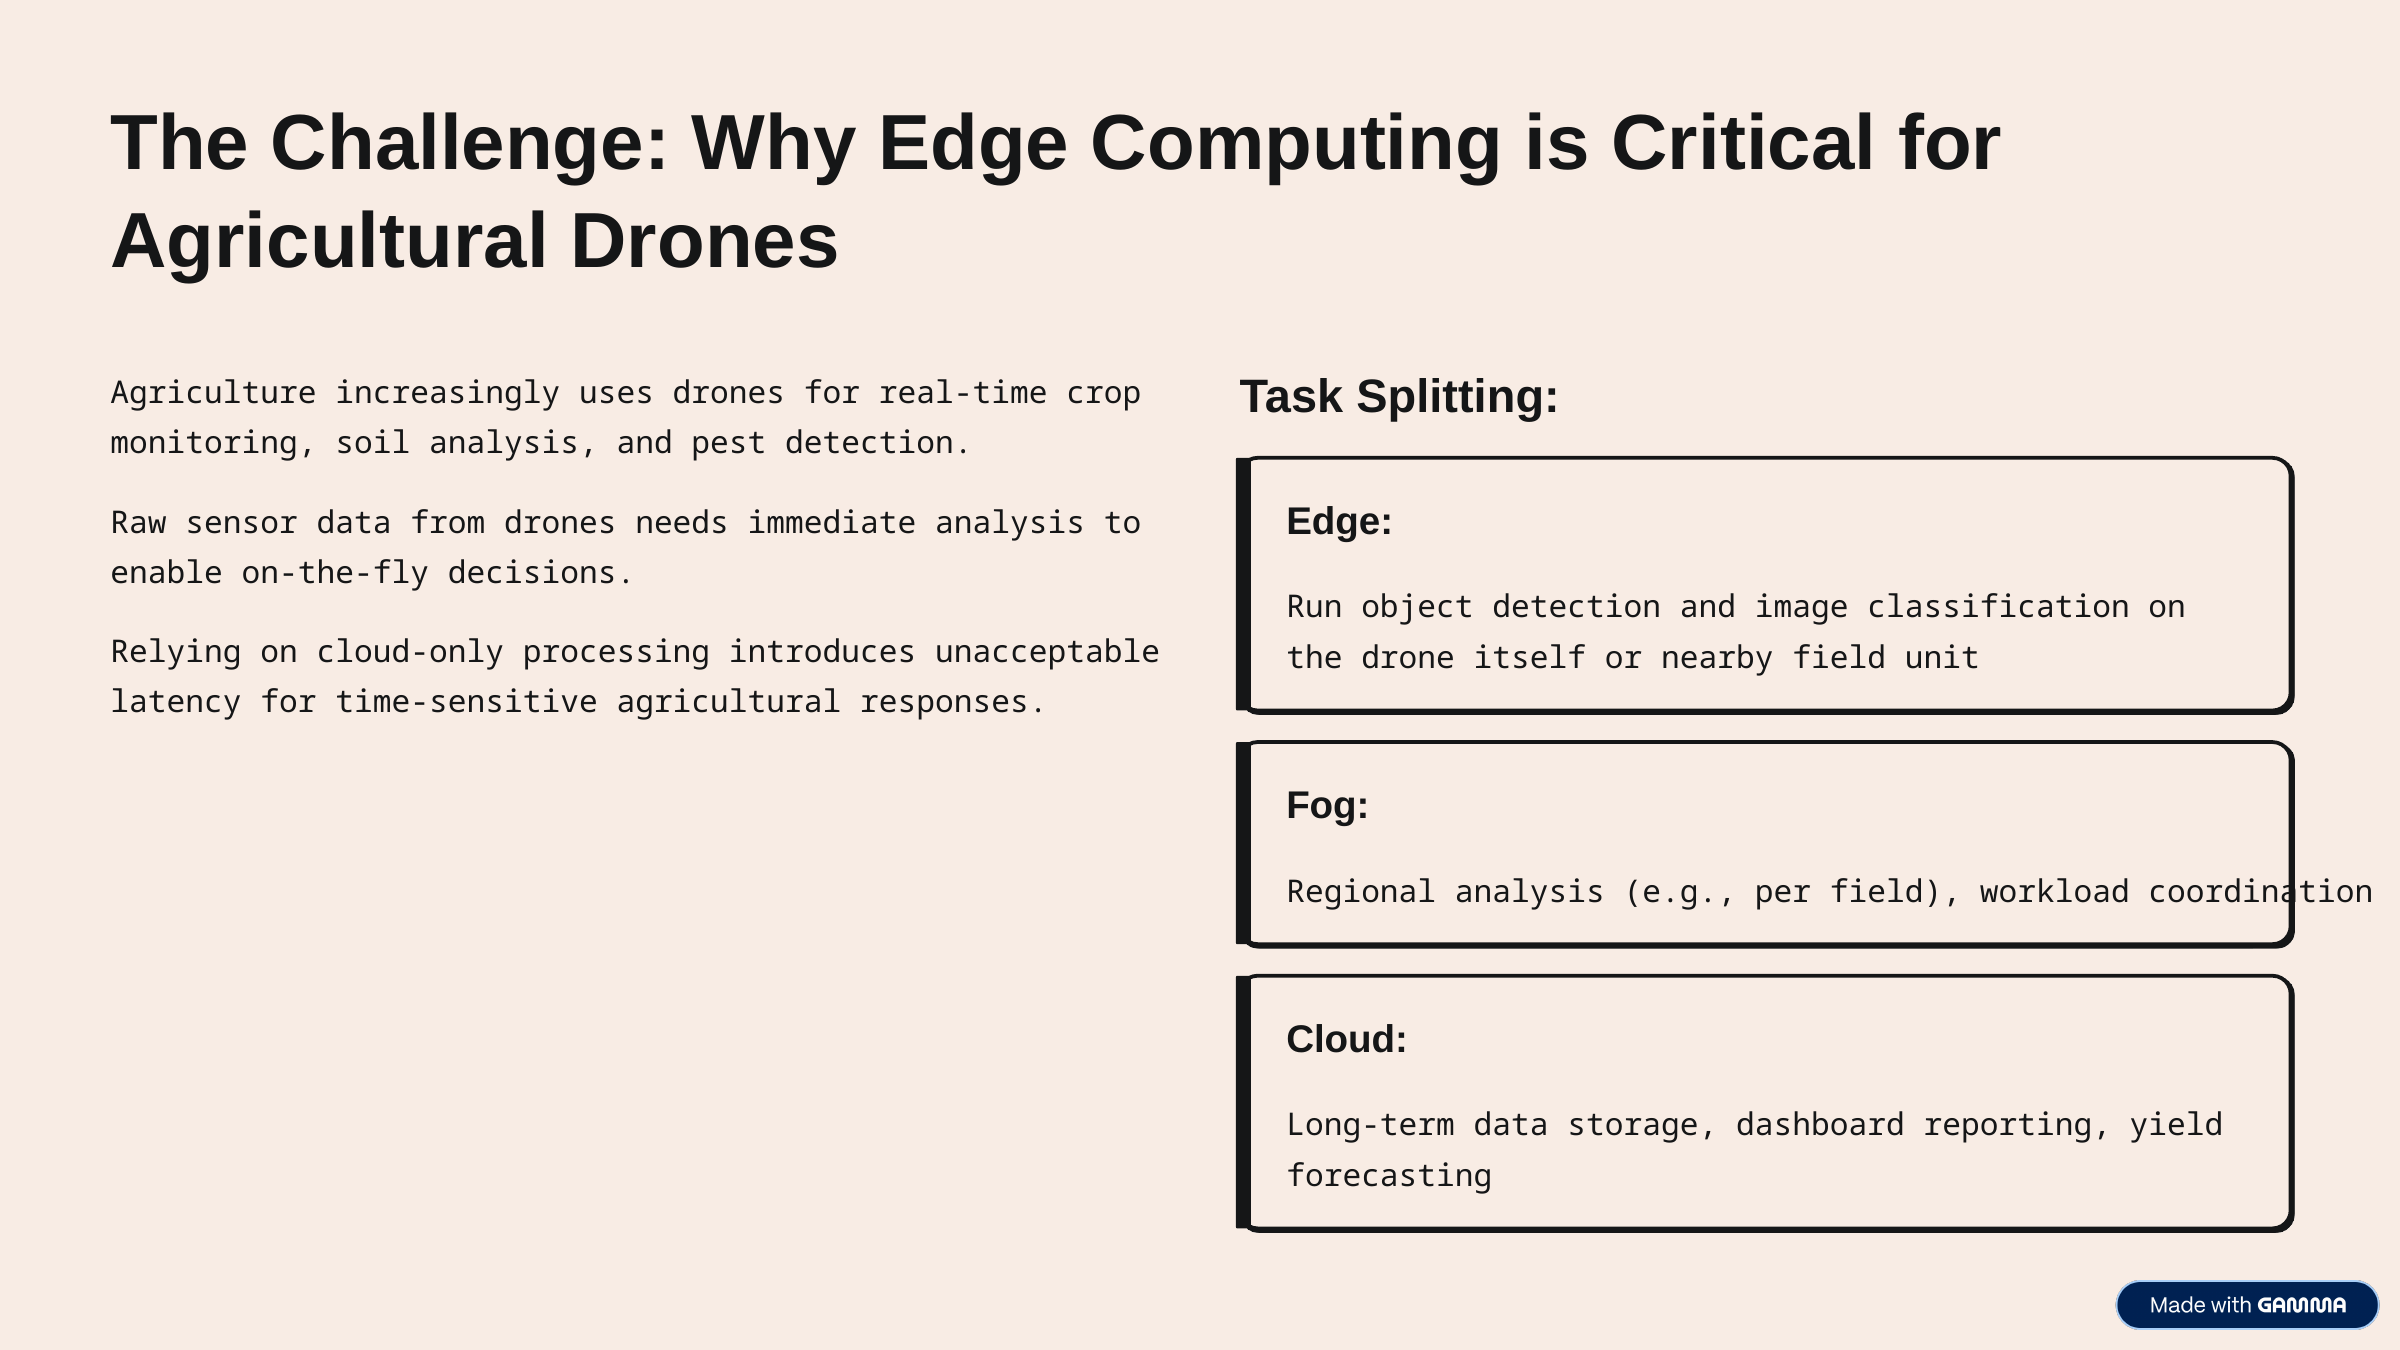

The Challenge: Why Edge Computing is Critical for Agricultural Drones
Agriculture increasingly uses drones for real-time crop monitoring, soil analysis, and pest detection.
Task Splitting:

Raw sensor data from drones needs immediate analysis to enable on-the-fly decisions.
Edge:
Run object detection and image classification on the drone itself or nearby field unit
Relying on cloud-only processing introduces unacceptable latency for time-sensitive agricultural responses.

Fog:
Regional analysis (e.g., per field), workload coordination

Cloud:
Long-term data storage, dashboard reporting, yield forecasting